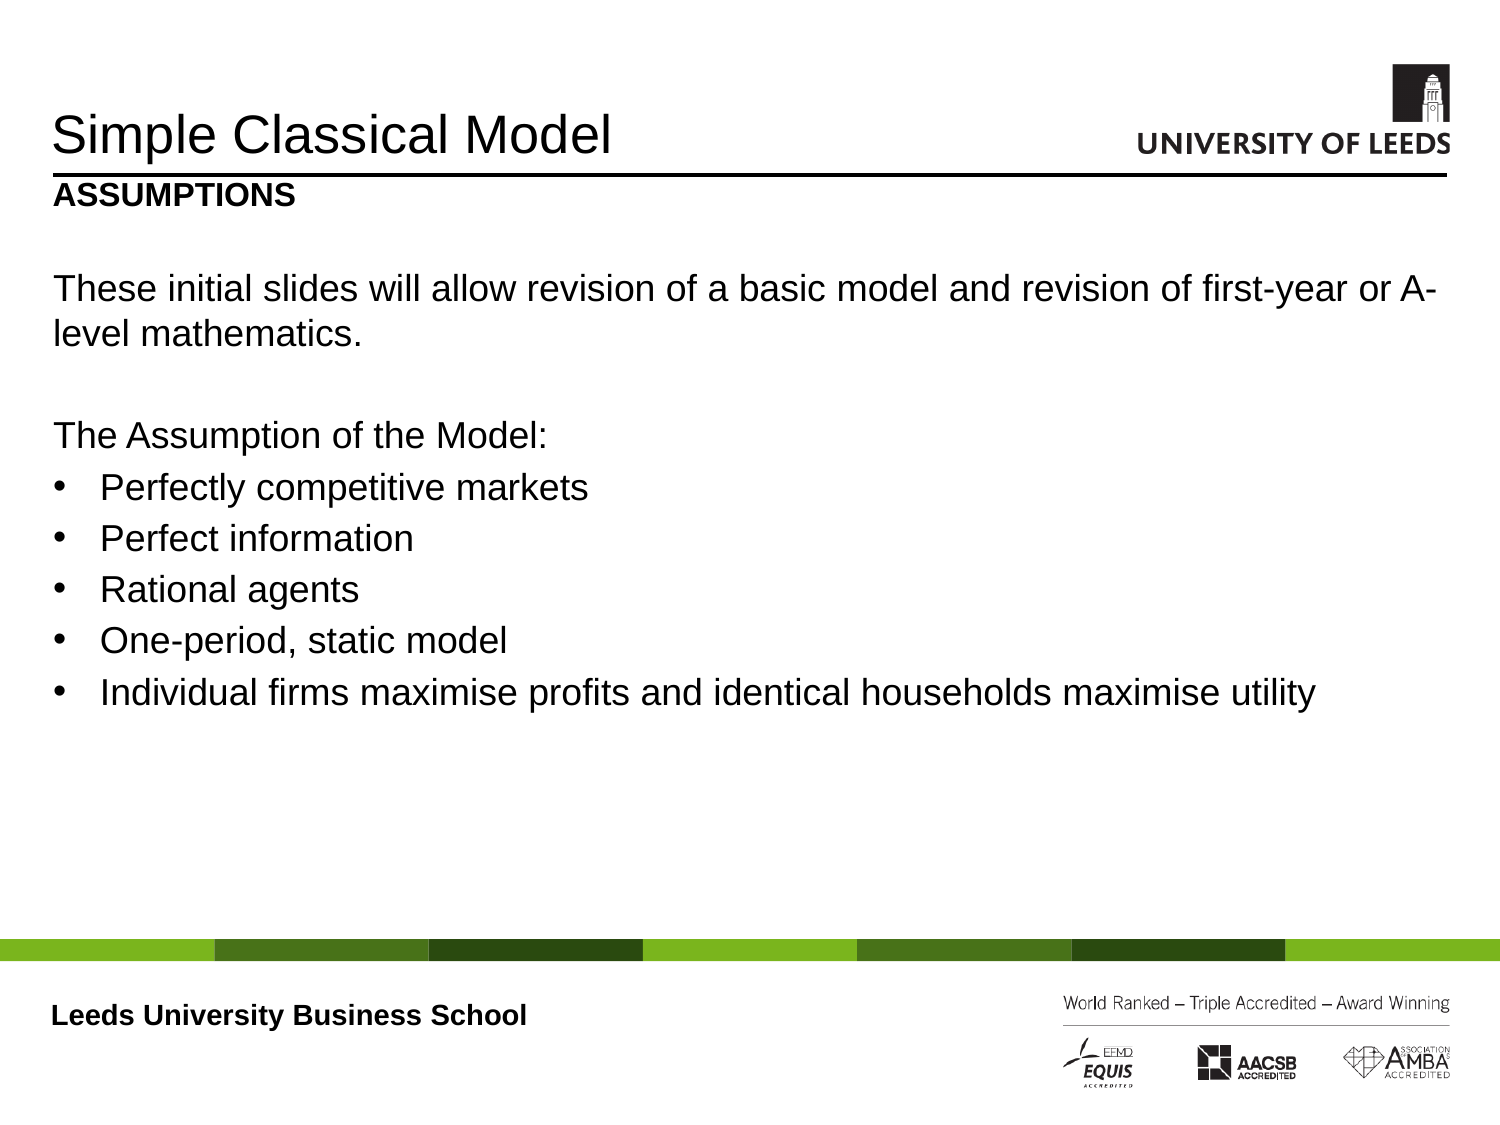

# Simple Classical Model
ASSUMPTIONS

These initial slides will allow revision of a basic model and revision of first-year or A-level mathematics.

The Assumption of the Model:
Perfectly competitive markets
Perfect information
Rational agents
One-period, static model
Individual firms maximise profits and identical households maximise utility